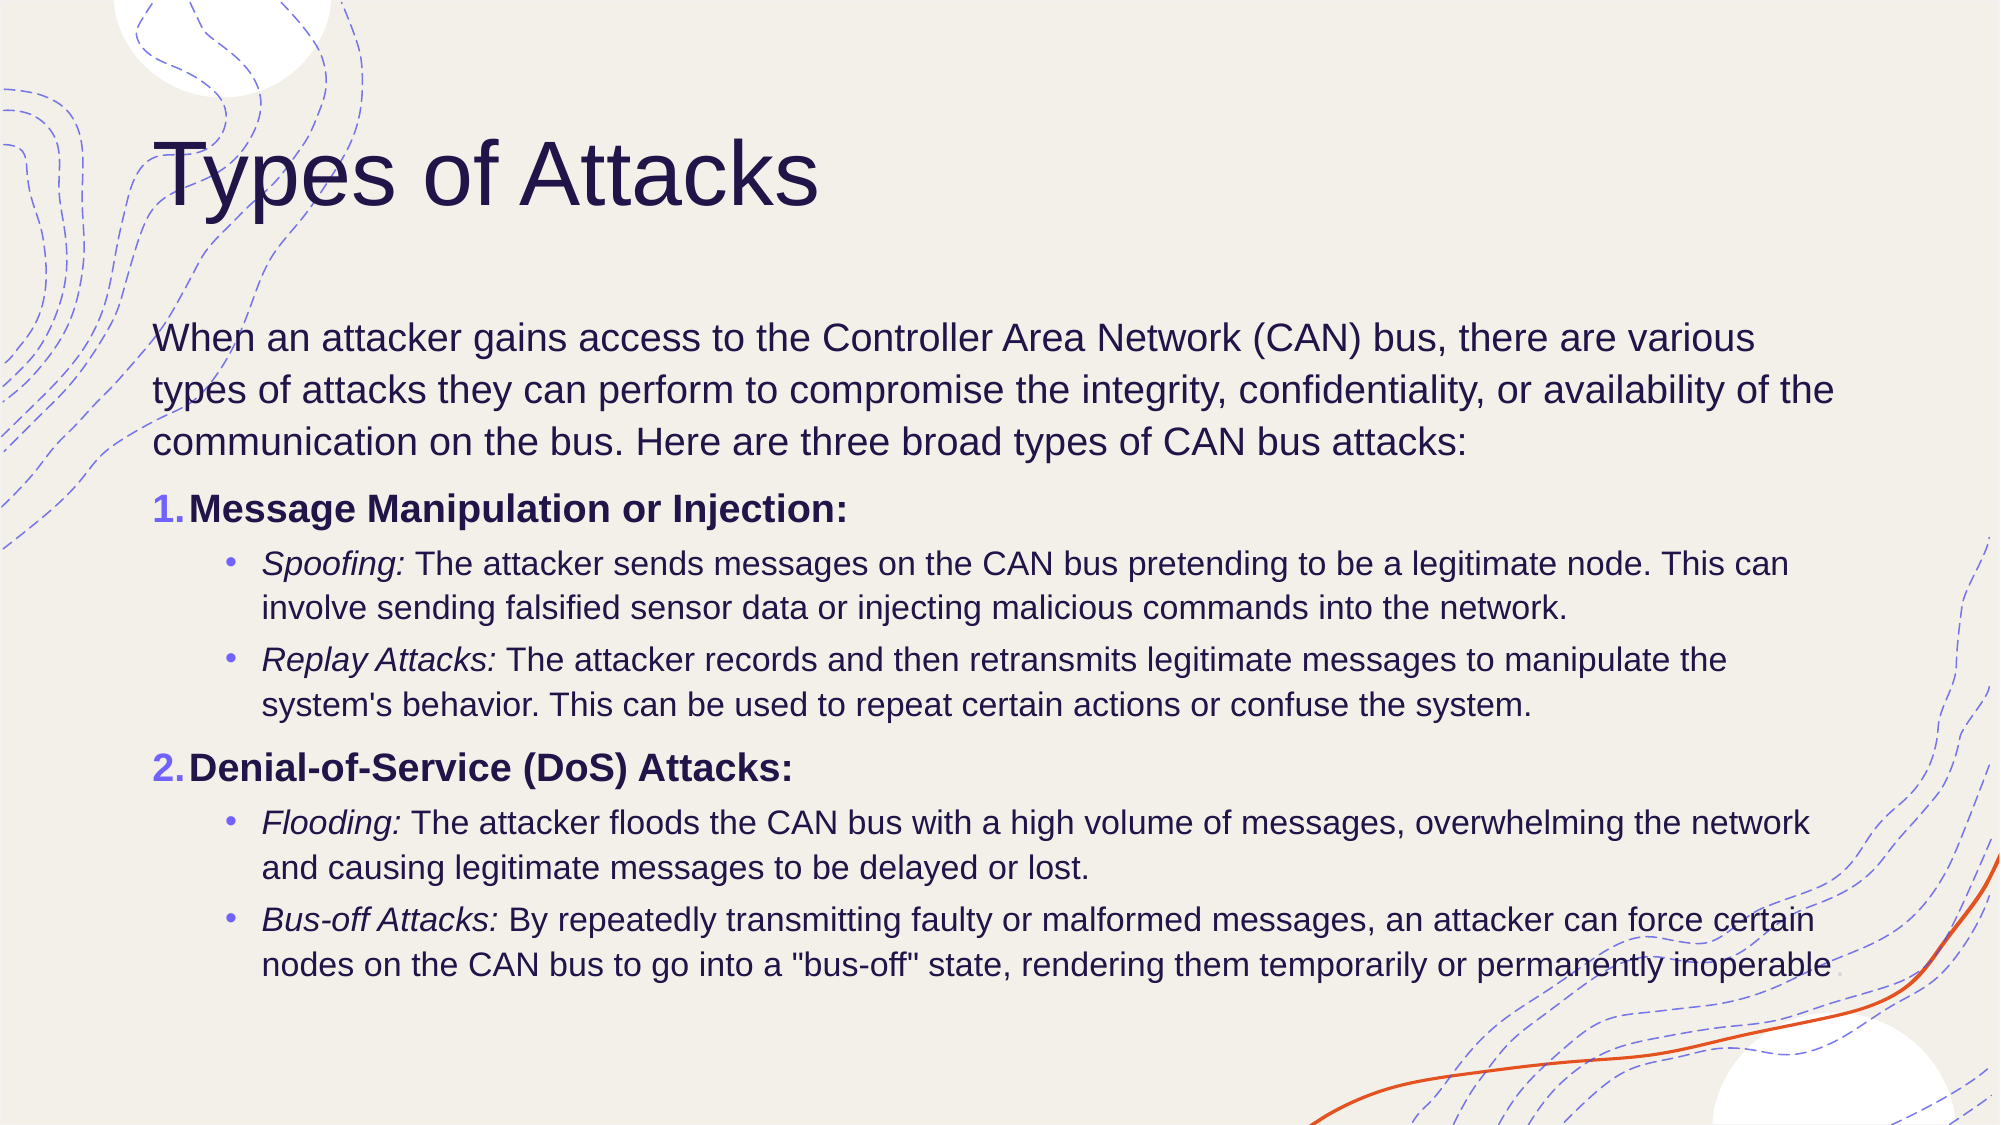

# Types of Attacks
When an attacker gains access to the Controller Area Network (CAN) bus, there are various types of attacks they can perform to compromise the integrity, confidentiality, or availability of the communication on the bus. Here are three broad types of CAN bus attacks:
Message Manipulation or Injection:
Spoofing: The attacker sends messages on the CAN bus pretending to be a legitimate node. This can involve sending falsified sensor data or injecting malicious commands into the network.
Replay Attacks: The attacker records and then retransmits legitimate messages to manipulate the system's behavior. This can be used to repeat certain actions or confuse the system.
Denial-of-Service (DoS) Attacks:
Flooding: The attacker floods the CAN bus with a high volume of messages, overwhelming the network and causing legitimate messages to be delayed or lost.
Bus-off Attacks: By repeatedly transmitting faulty or malformed messages, an attacker can force certain nodes on the CAN bus to go into a "bus-off" state, rendering them temporarily or permanently inoperable.